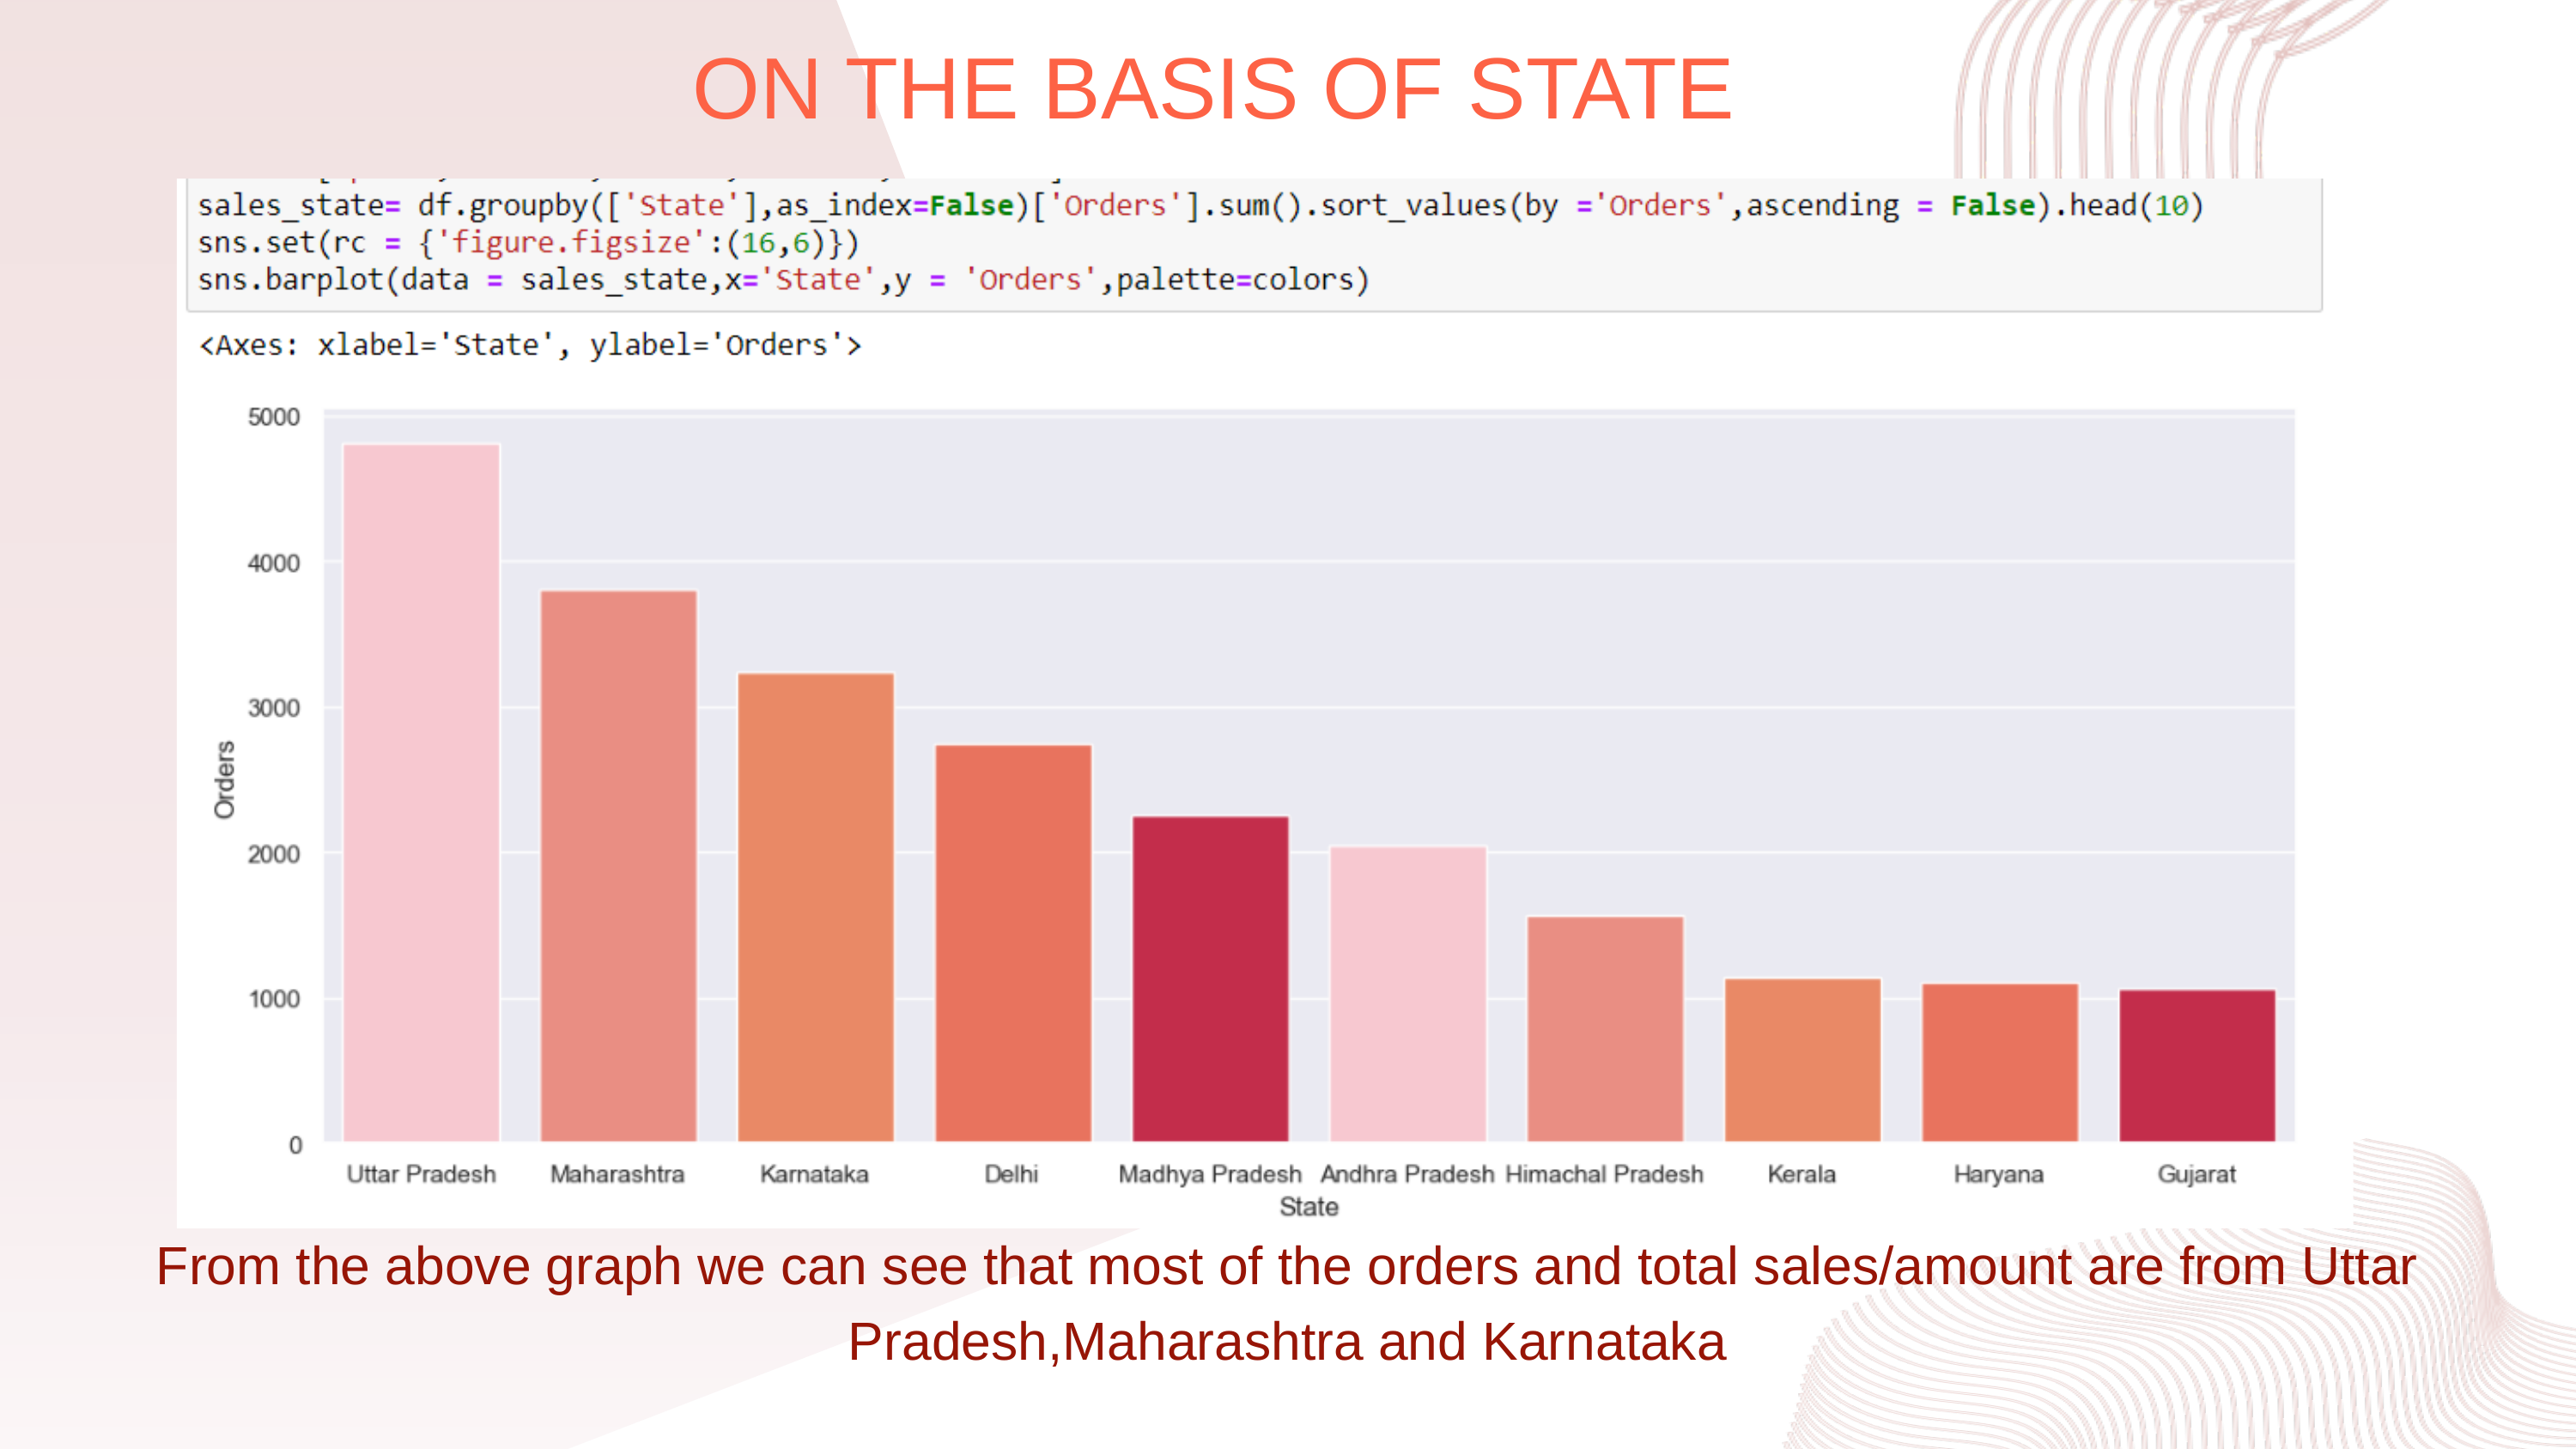

ON THE BASIS OF STATE

From the above graph we can see that most of the orders and total sales/amount are from Uttar Pradesh,Maharashtra and Karnataka